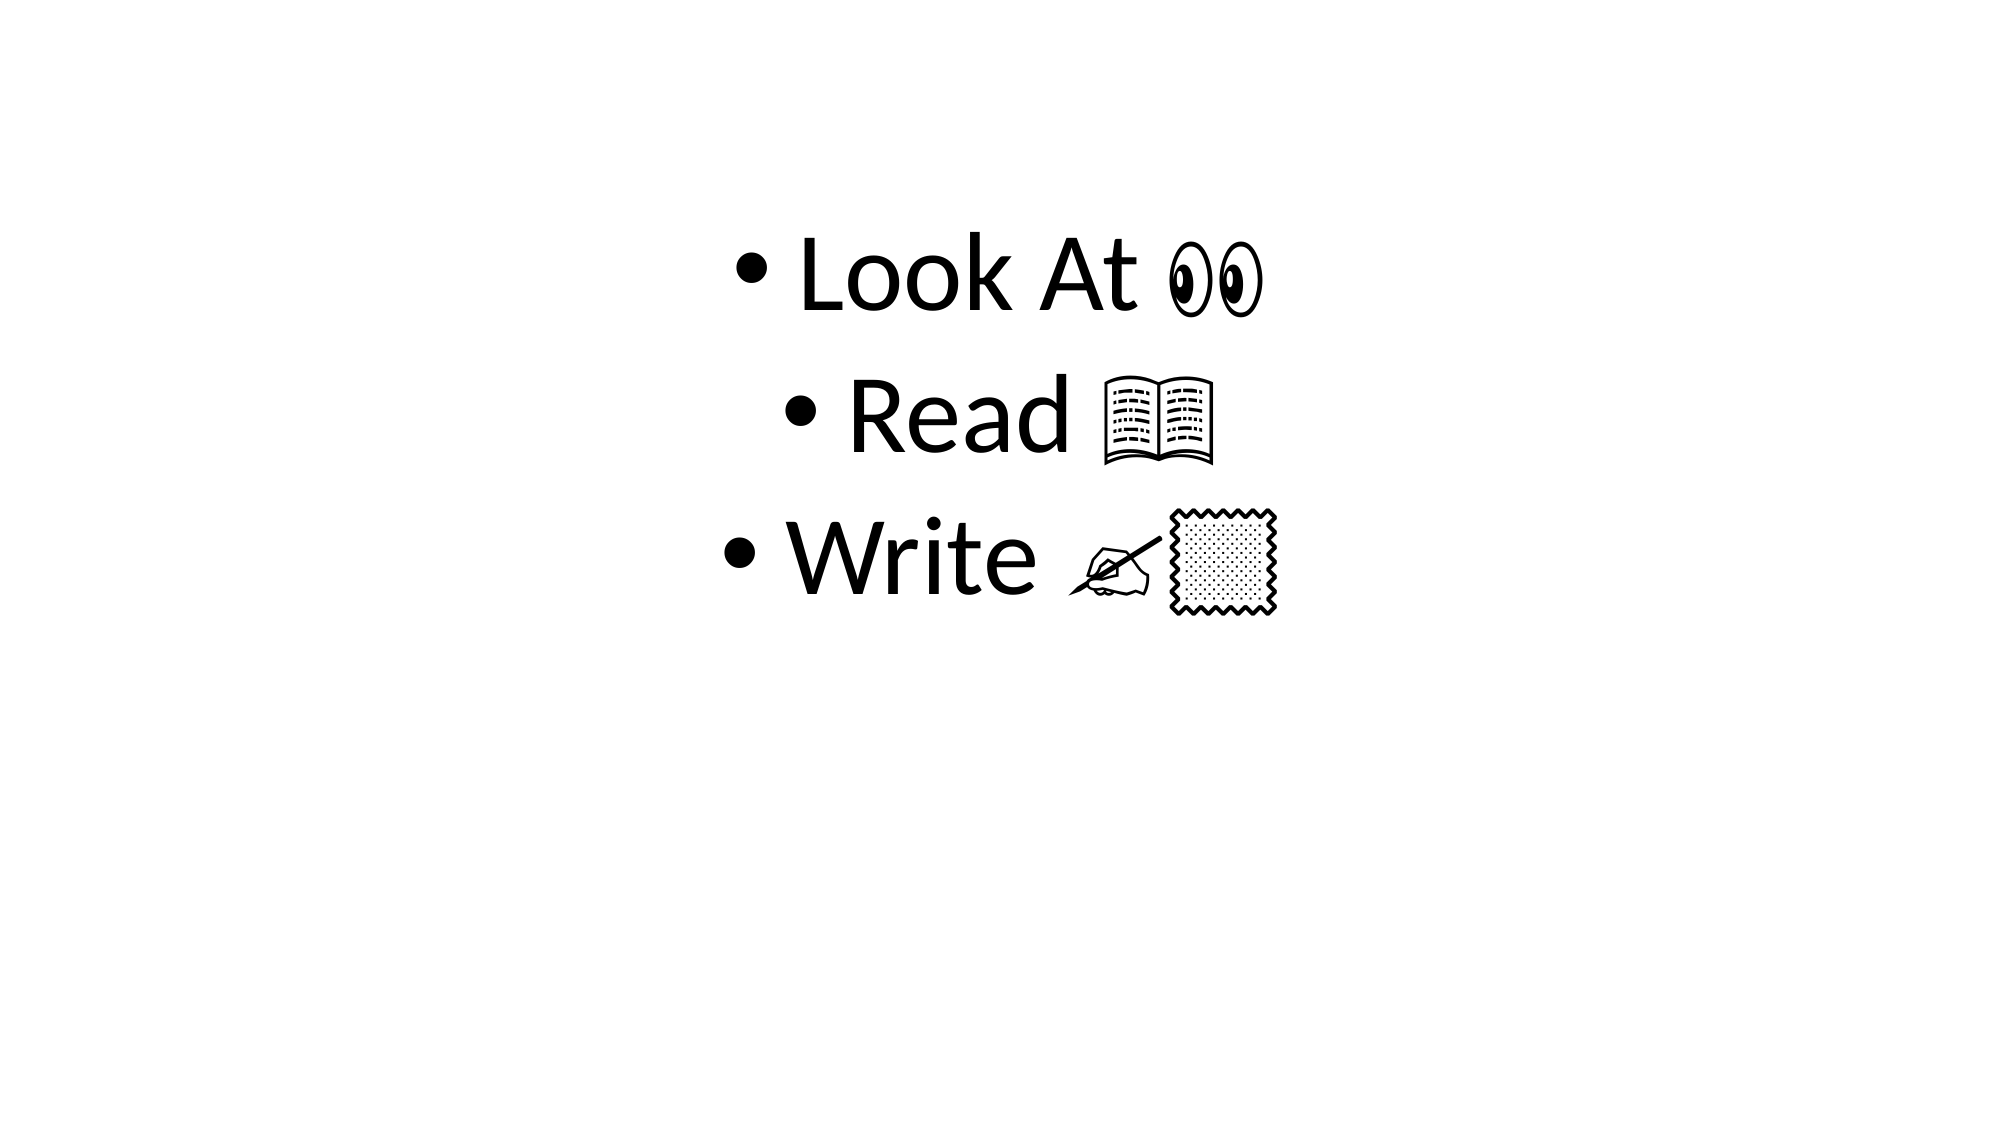

Look At 👀
 Read 📖
 Write ✍🏻